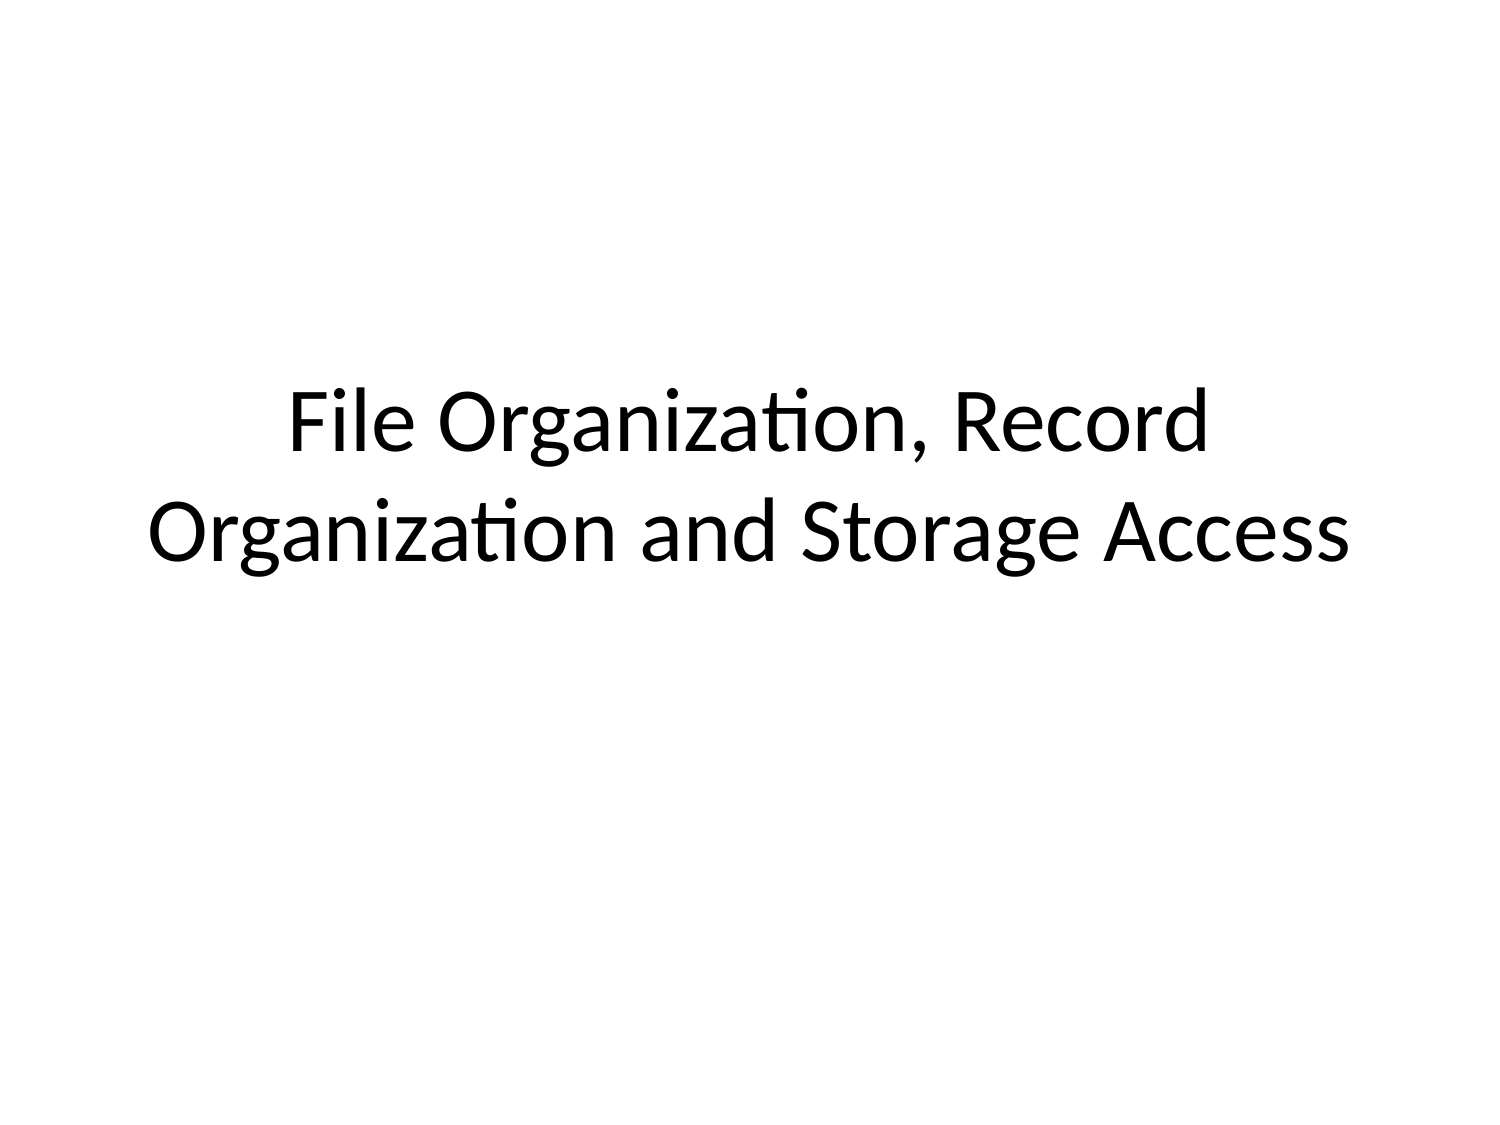

# File Organization, Record Organization and Storage Access